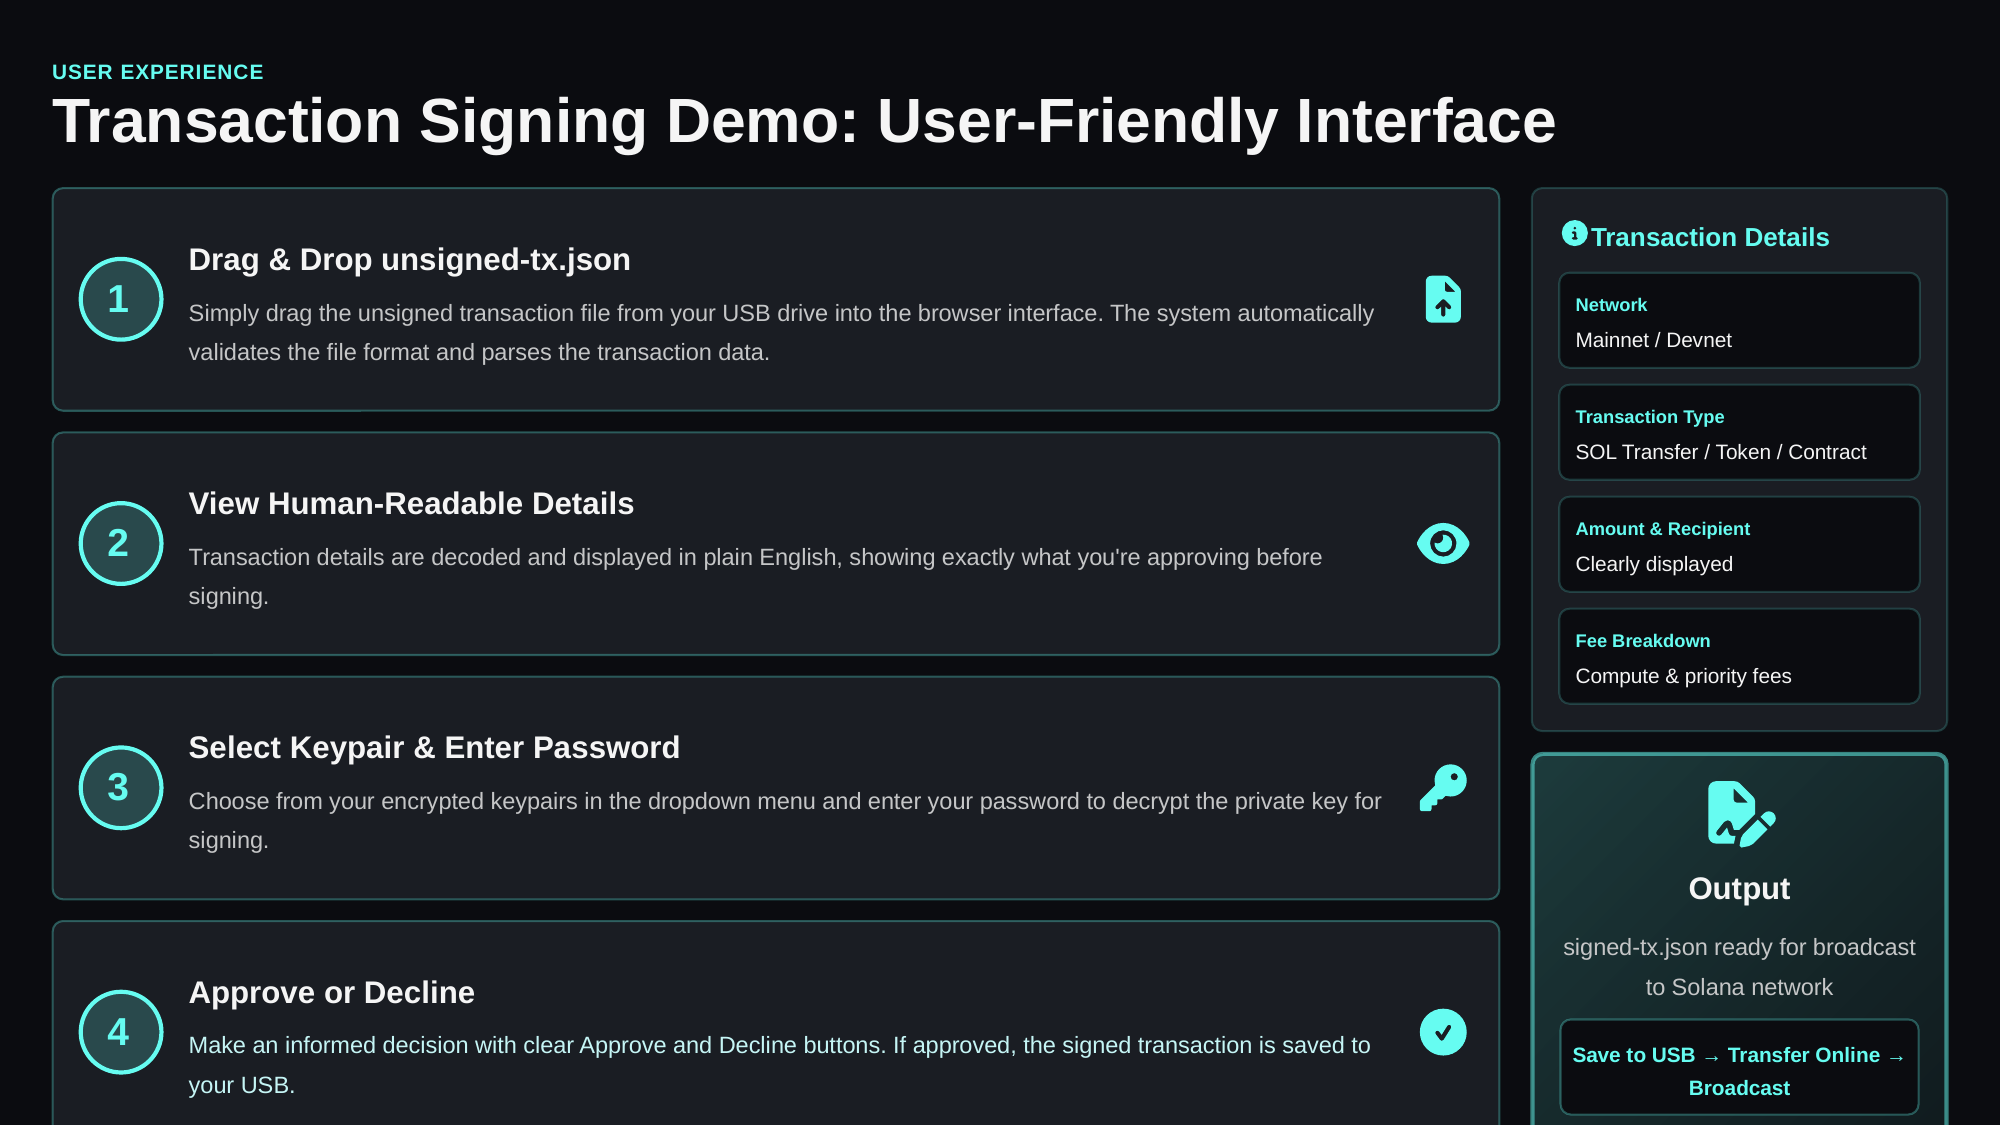

USER EXPERIENCE
Transaction Signing Demo: User-Friendly Interface

Transaction Details

Drag & Drop unsigned-tx.json
1

Simply drag the unsigned transaction file from your USB drive into the browser interface. The system automatically validates the file format and parses the transaction data.
Network
Mainnet / Devnet

Transaction Type
SOL Transfer / Token / Contract

View Human-Readable Details

2

Amount & Recipient

Transaction details are decoded and displayed in plain English, showing exactly what you're approving before signing.
Clearly displayed

Fee Breakdown
Compute & priority fees

Select Keypair & Enter Password
3

Choose from your encrypted keypairs in the dropdown menu and enter your password to decrypt the private key for signing.

Output

signed-tx.json ready for broadcast to Solana network
Approve or Decline
4

Make an informed decision with clear Approve and Decline buttons. If approved, the signed transaction is saved to your USB.
Save to USB → Transfer Online → Broadcast